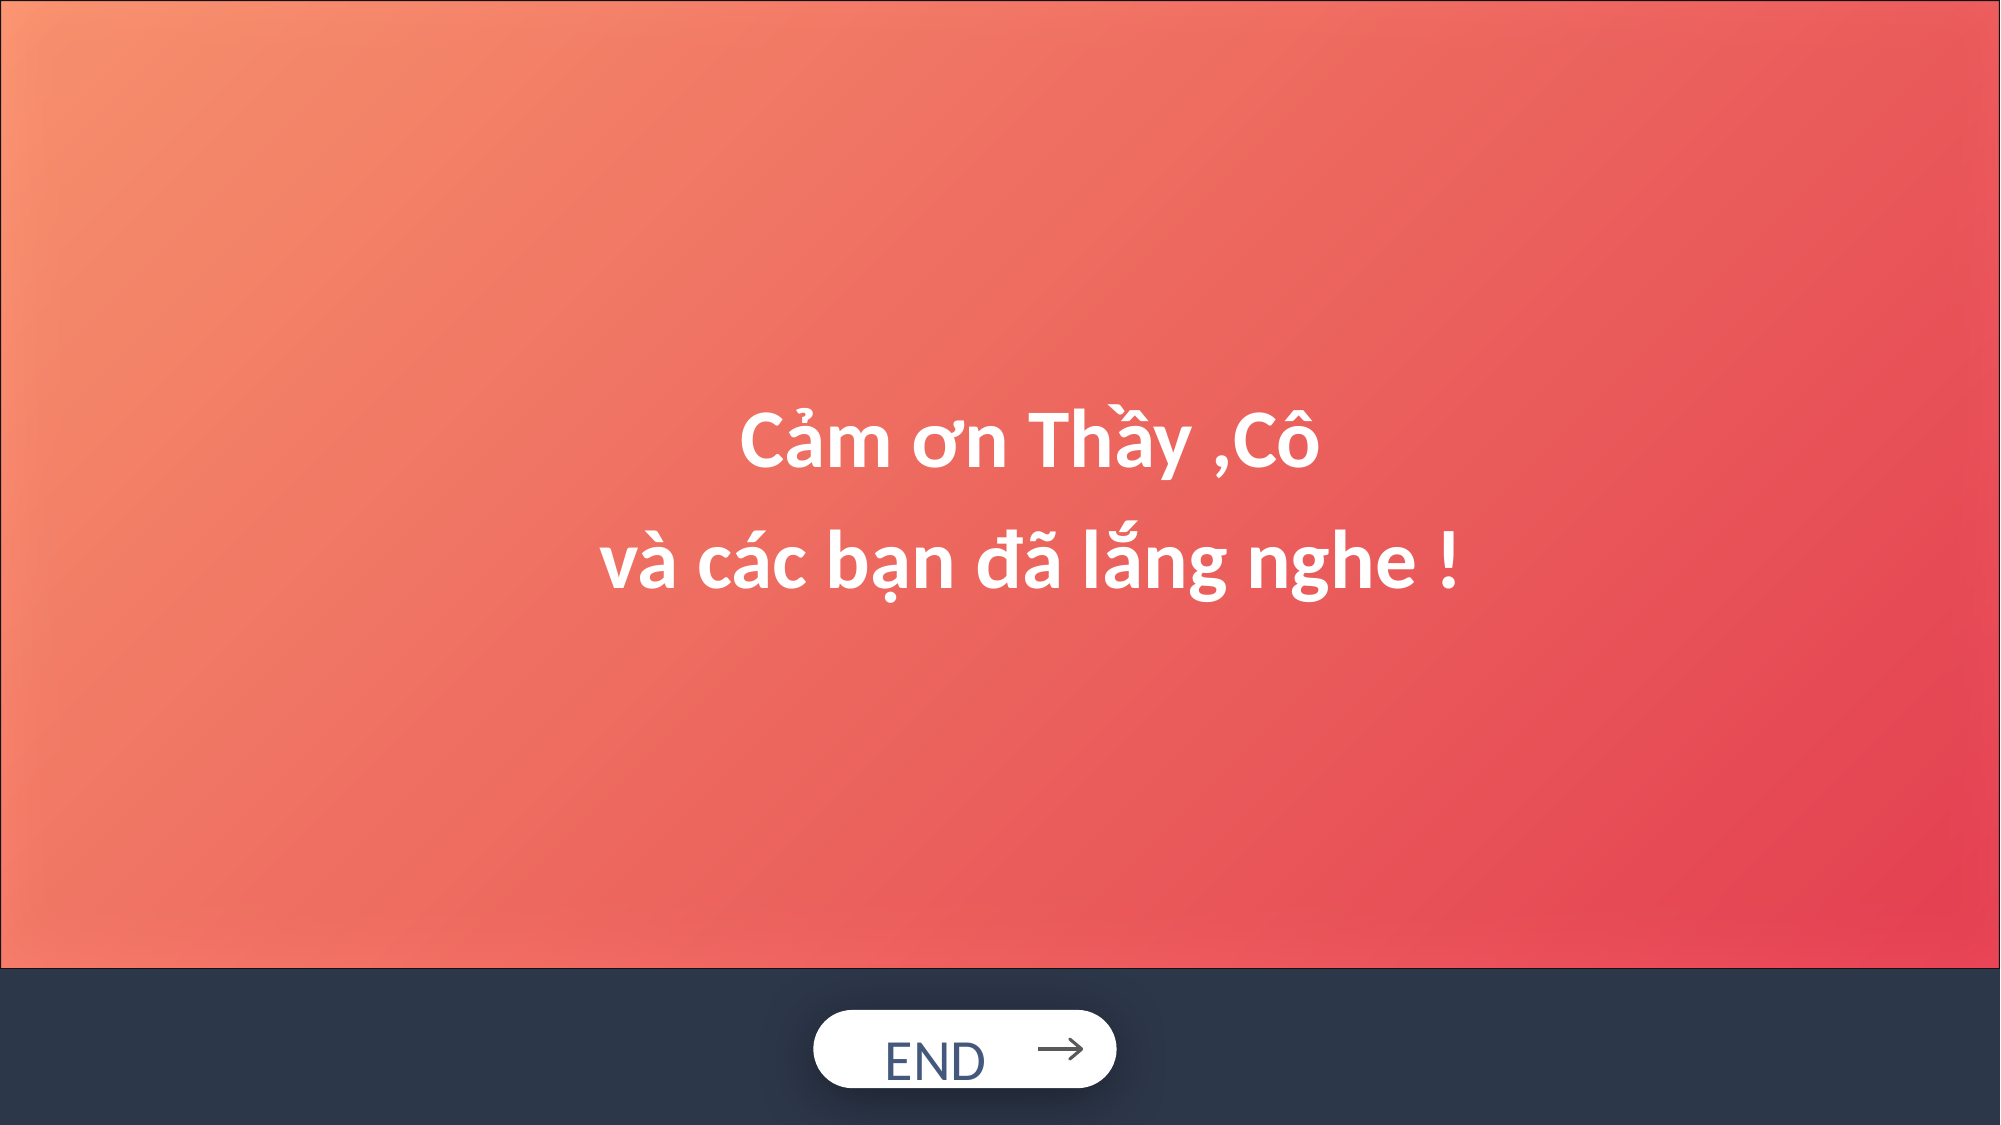

Cảm ơn Thầy ,Cô
và các bạn đã lắng nghe !

END